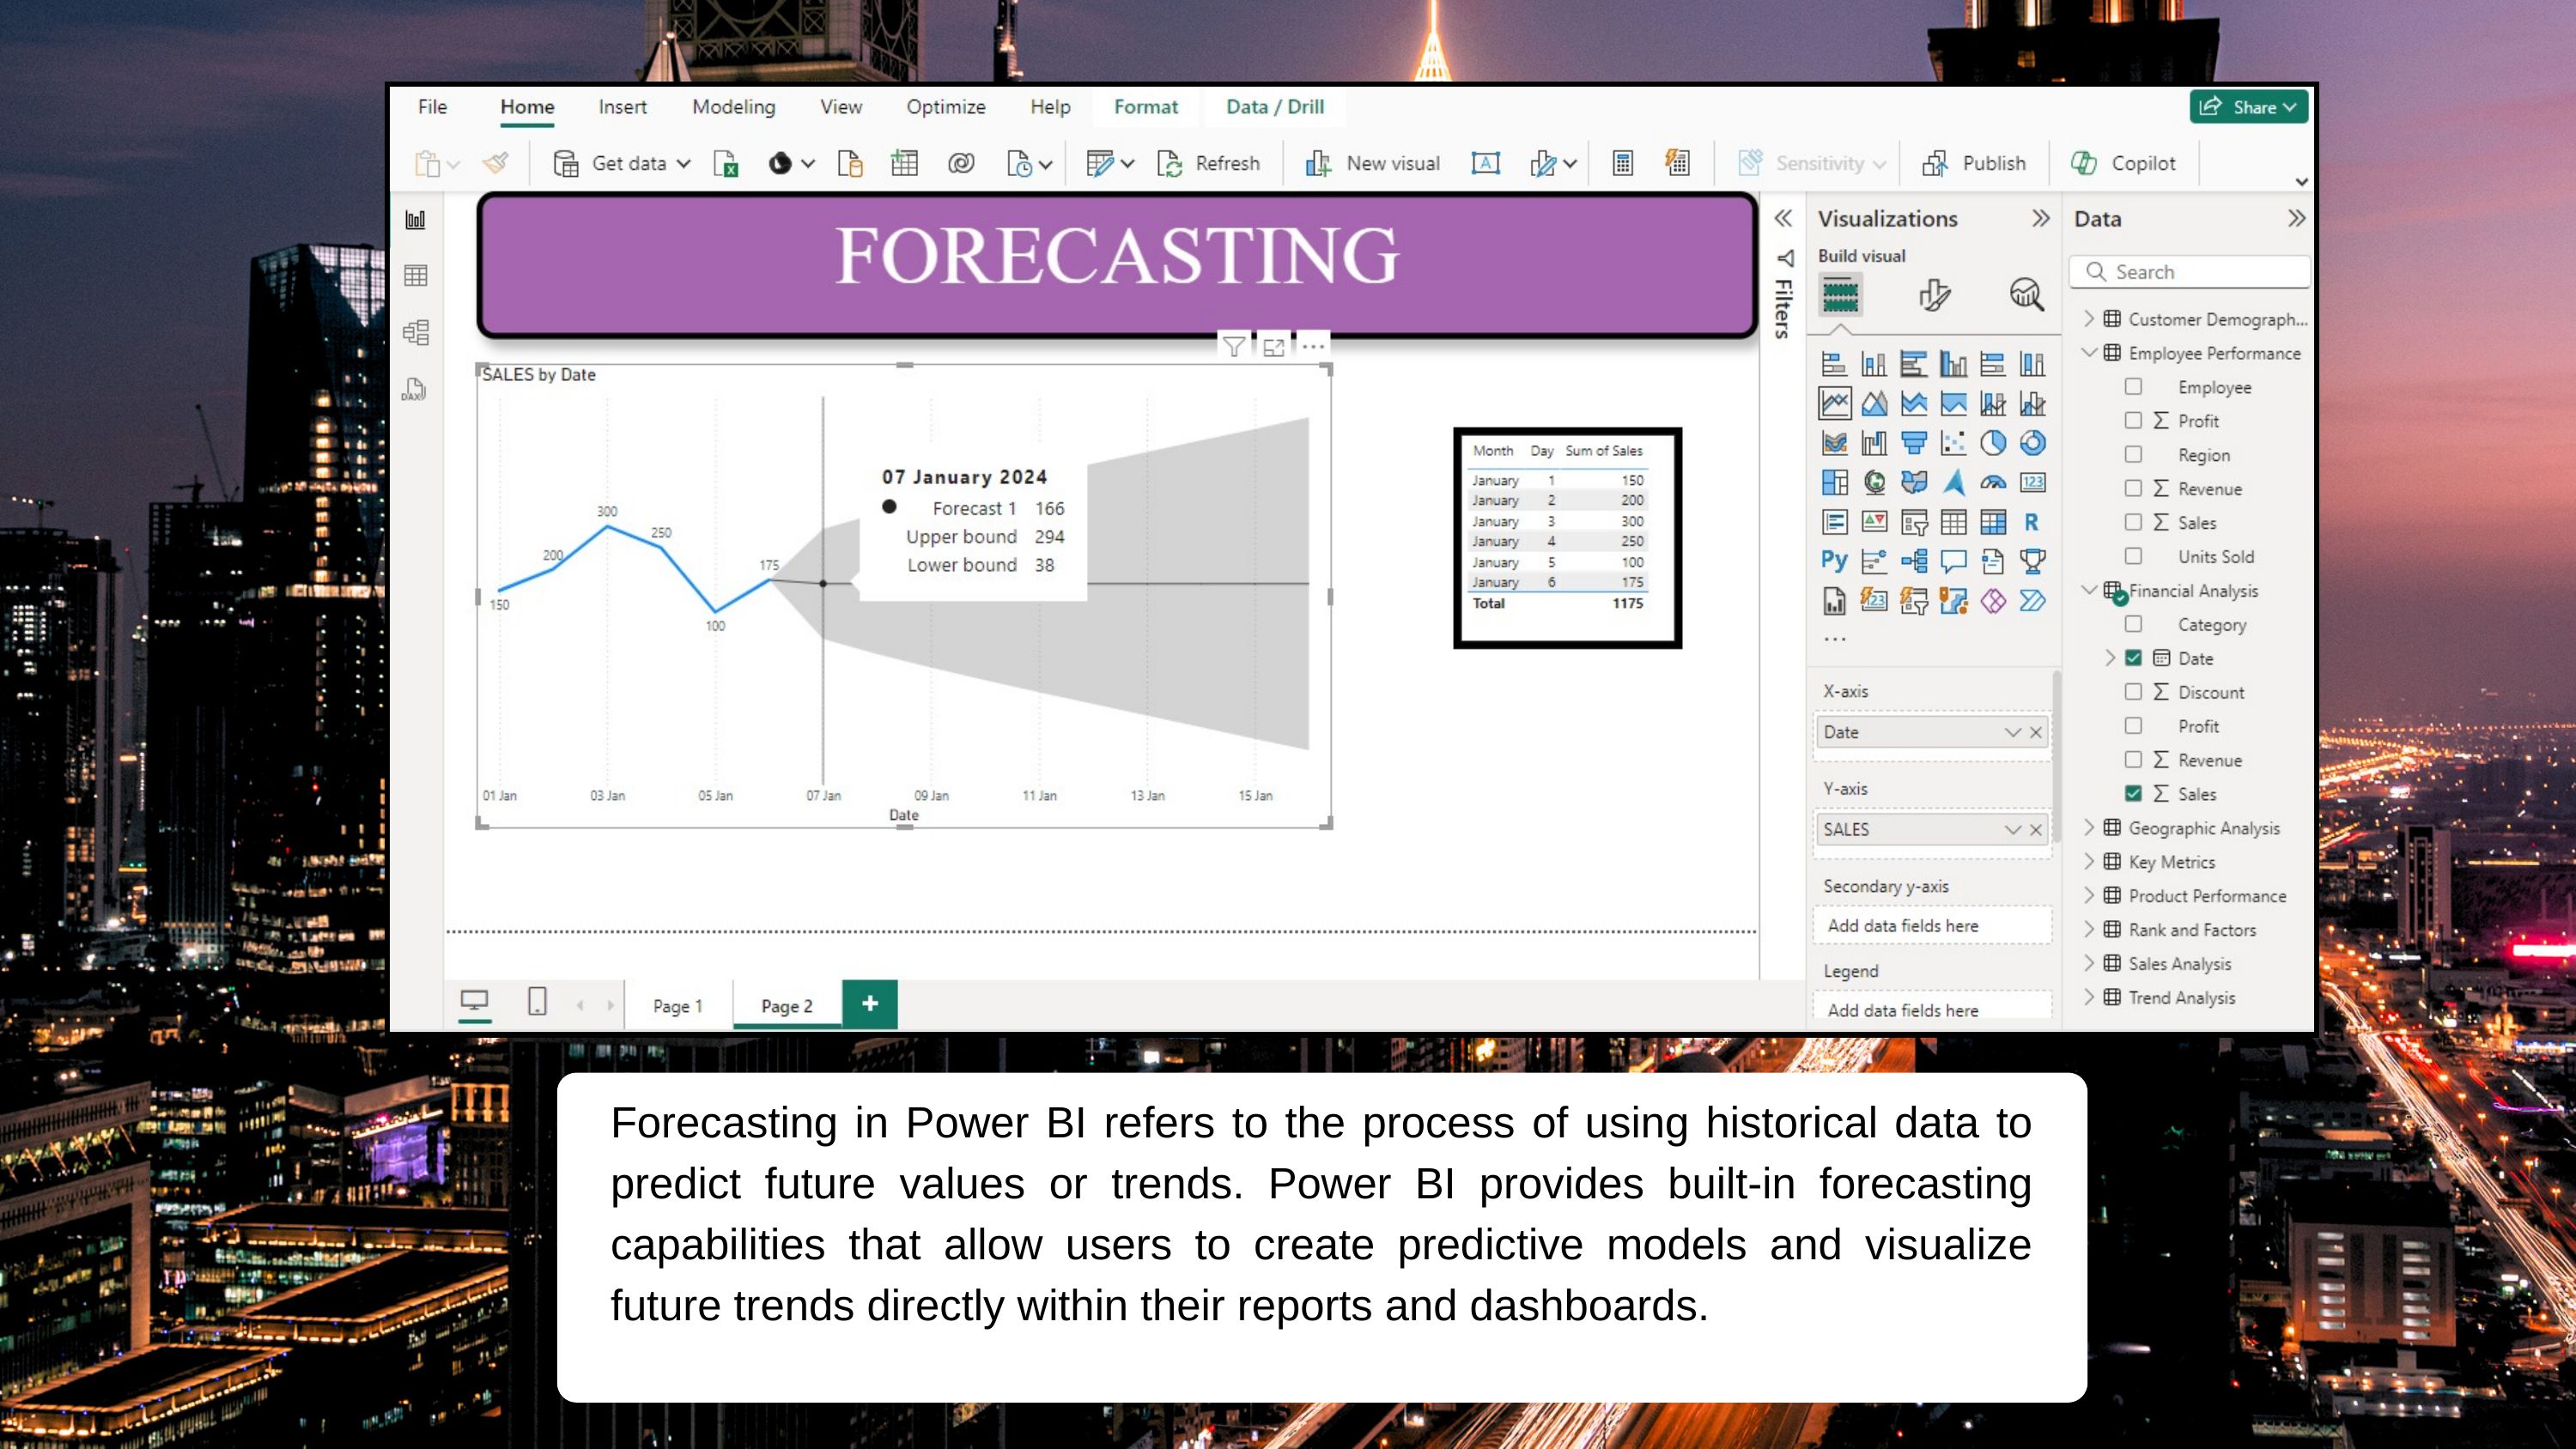

Forecasting in Power BI refers to the process of using historical data to predict future values or trends. Power BI provides built-in forecasting capabilities that allow users to create predictive models and visualize future trends directly within their reports and dashboards.